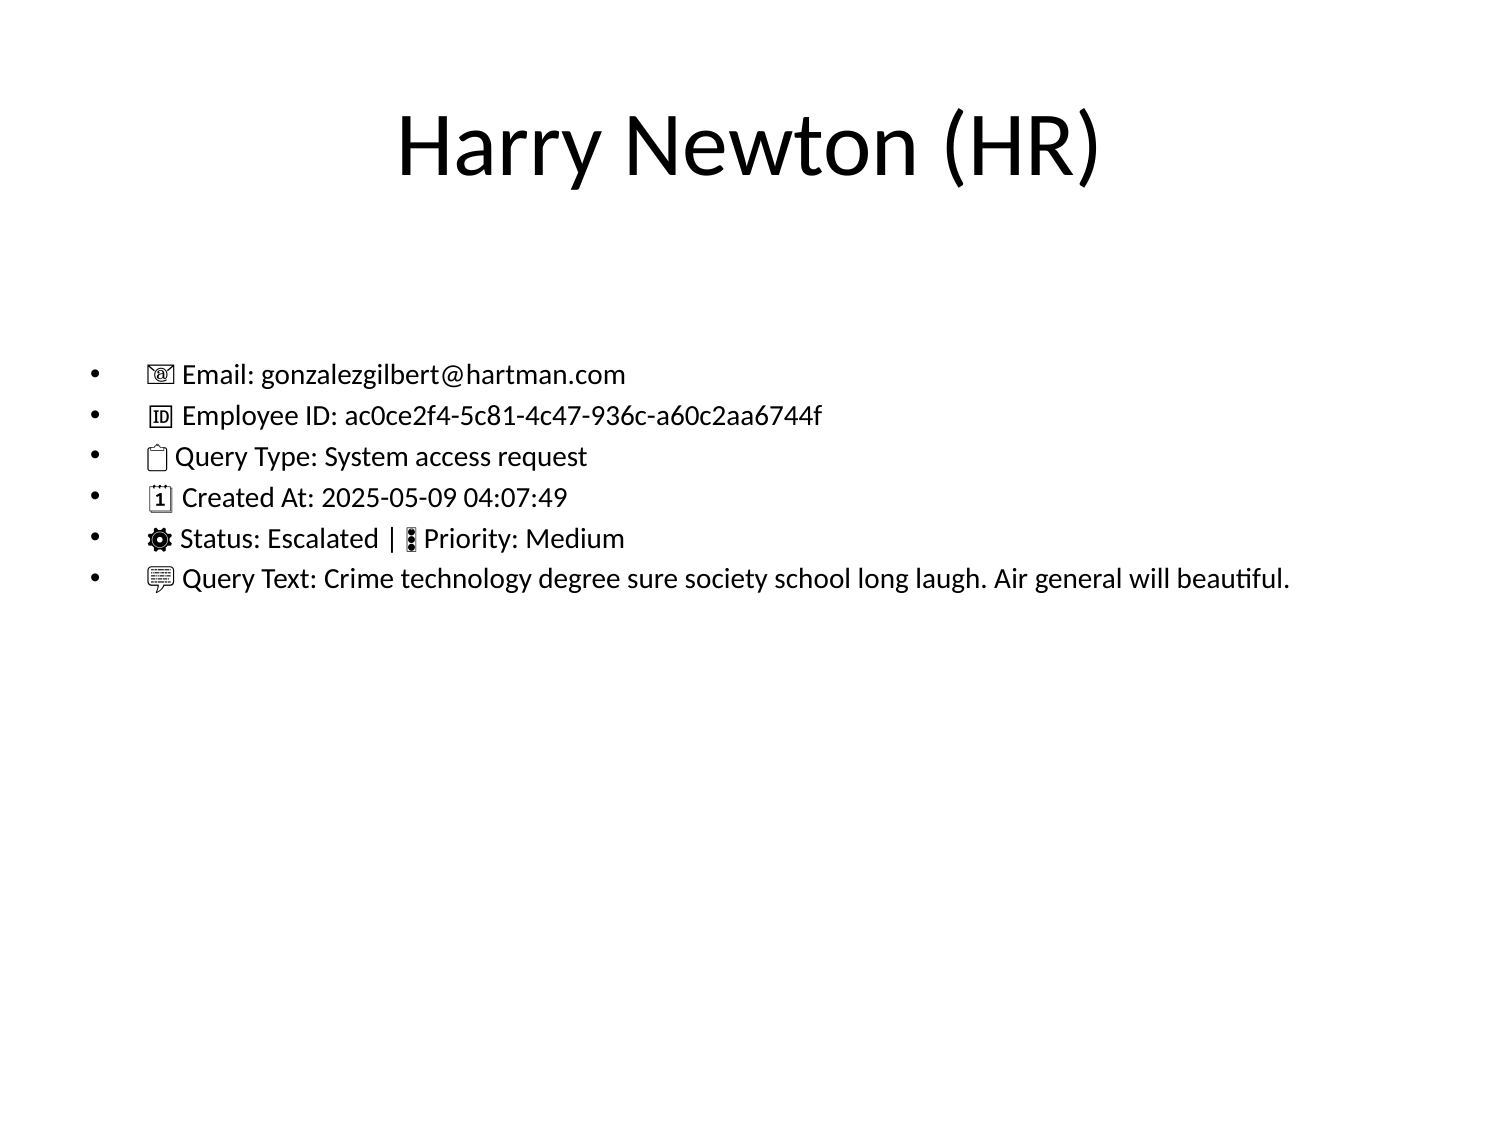

# Harry Newton (HR)

📧 Email: gonzalezgilbert@hartman.com
🆔 Employee ID: ac0ce2f4-5c81-4c47-936c-a60c2aa6744f
📋 Query Type: System access request
🗓 Created At: 2025-05-09 04:07:49
⚙ Status: Escalated | 🚦 Priority: Medium
💬 Query Text: Crime technology degree sure society school long laugh. Air general will beautiful.